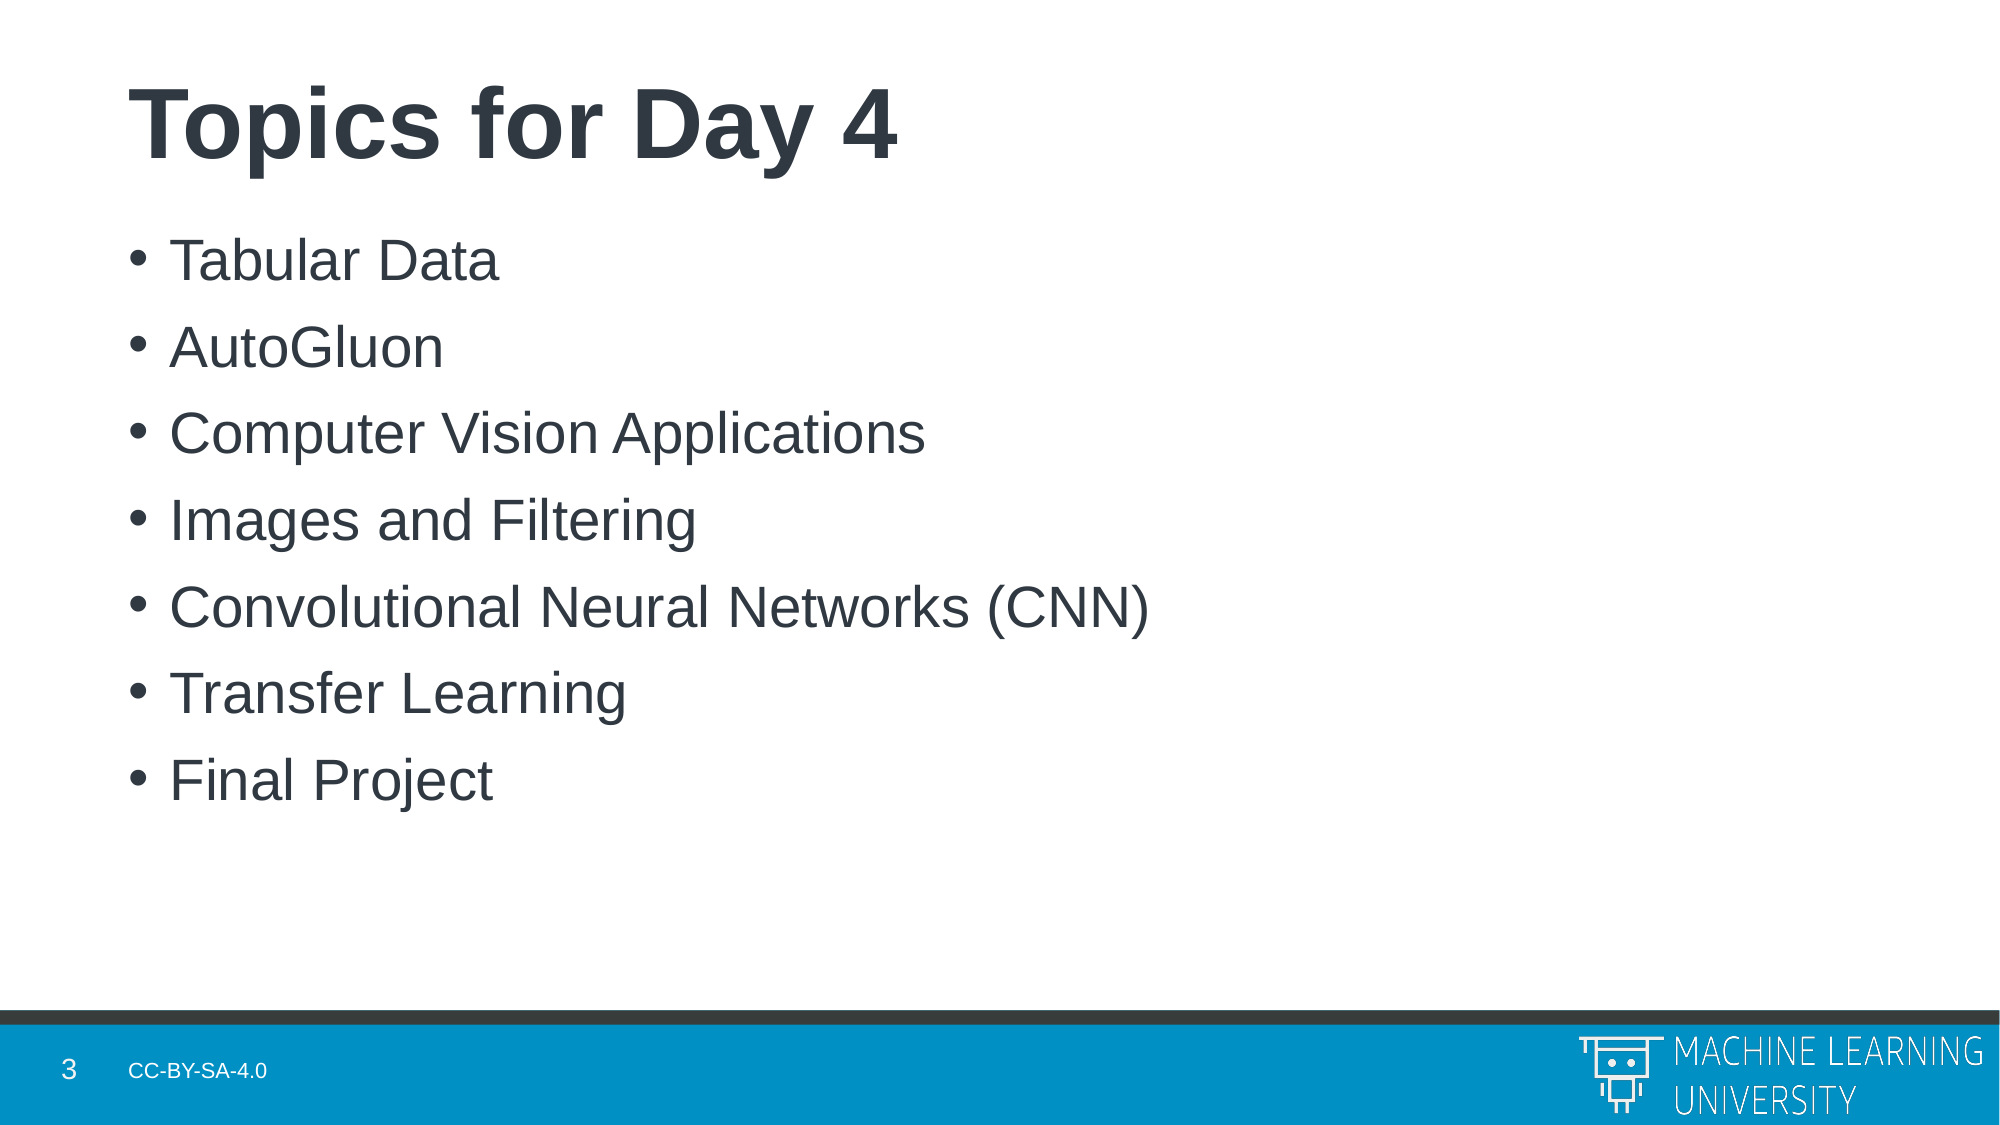

# Topics for Day 4
Tabular Data
AutoGluon
Computer Vision Applications
Images and Filtering
Convolutional Neural Networks (CNN)
Transfer Learning
Final Project